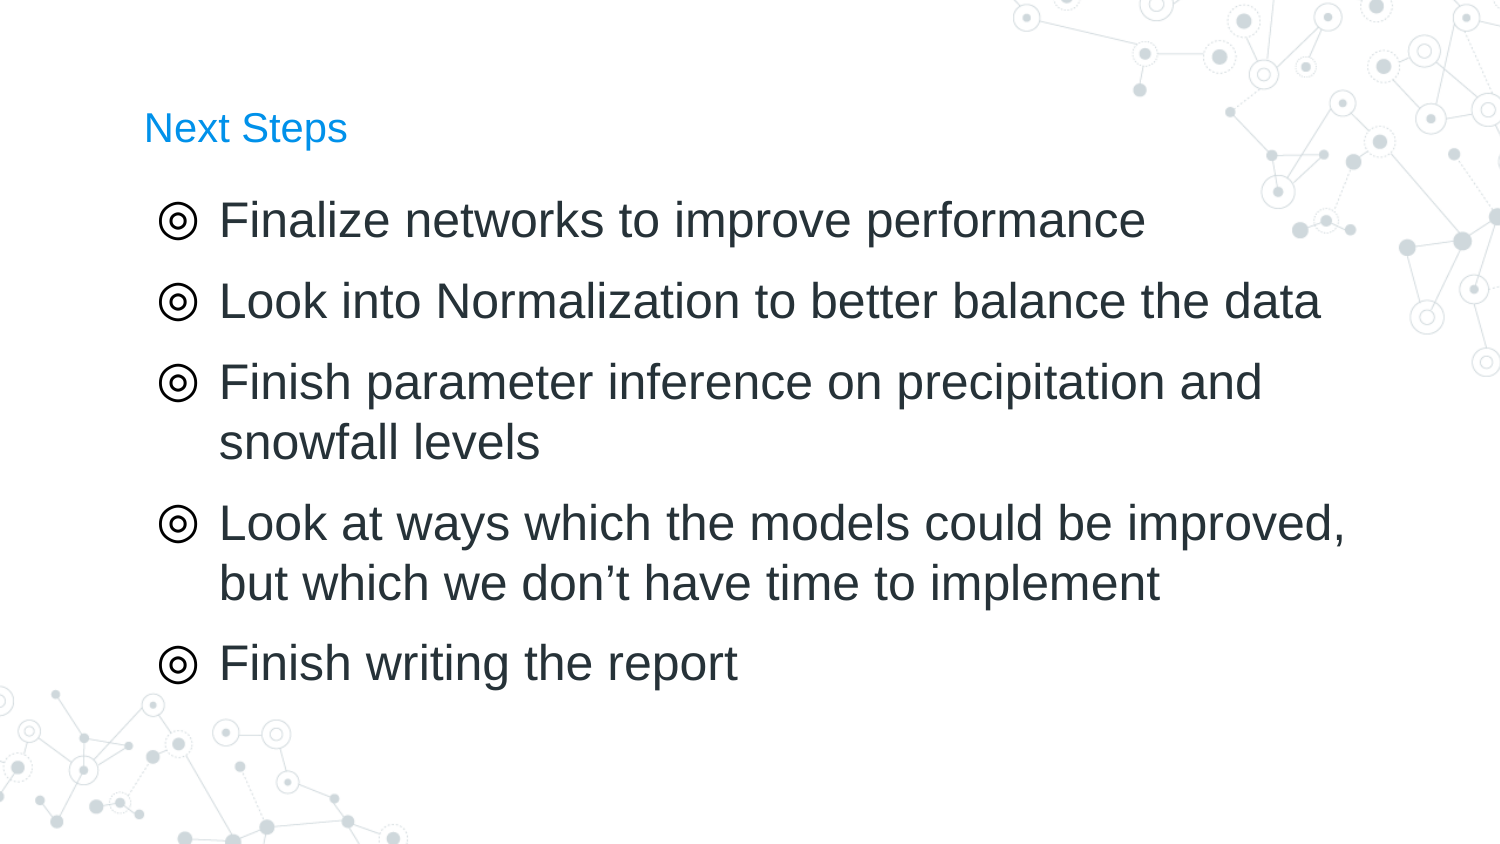

# Next Steps
Finalize networks to improve performance
Look into Normalization to better balance the data
Finish parameter inference on precipitation and snowfall levels
Look at ways which the models could be improved, but which we don’t have time to implement
Finish writing the report